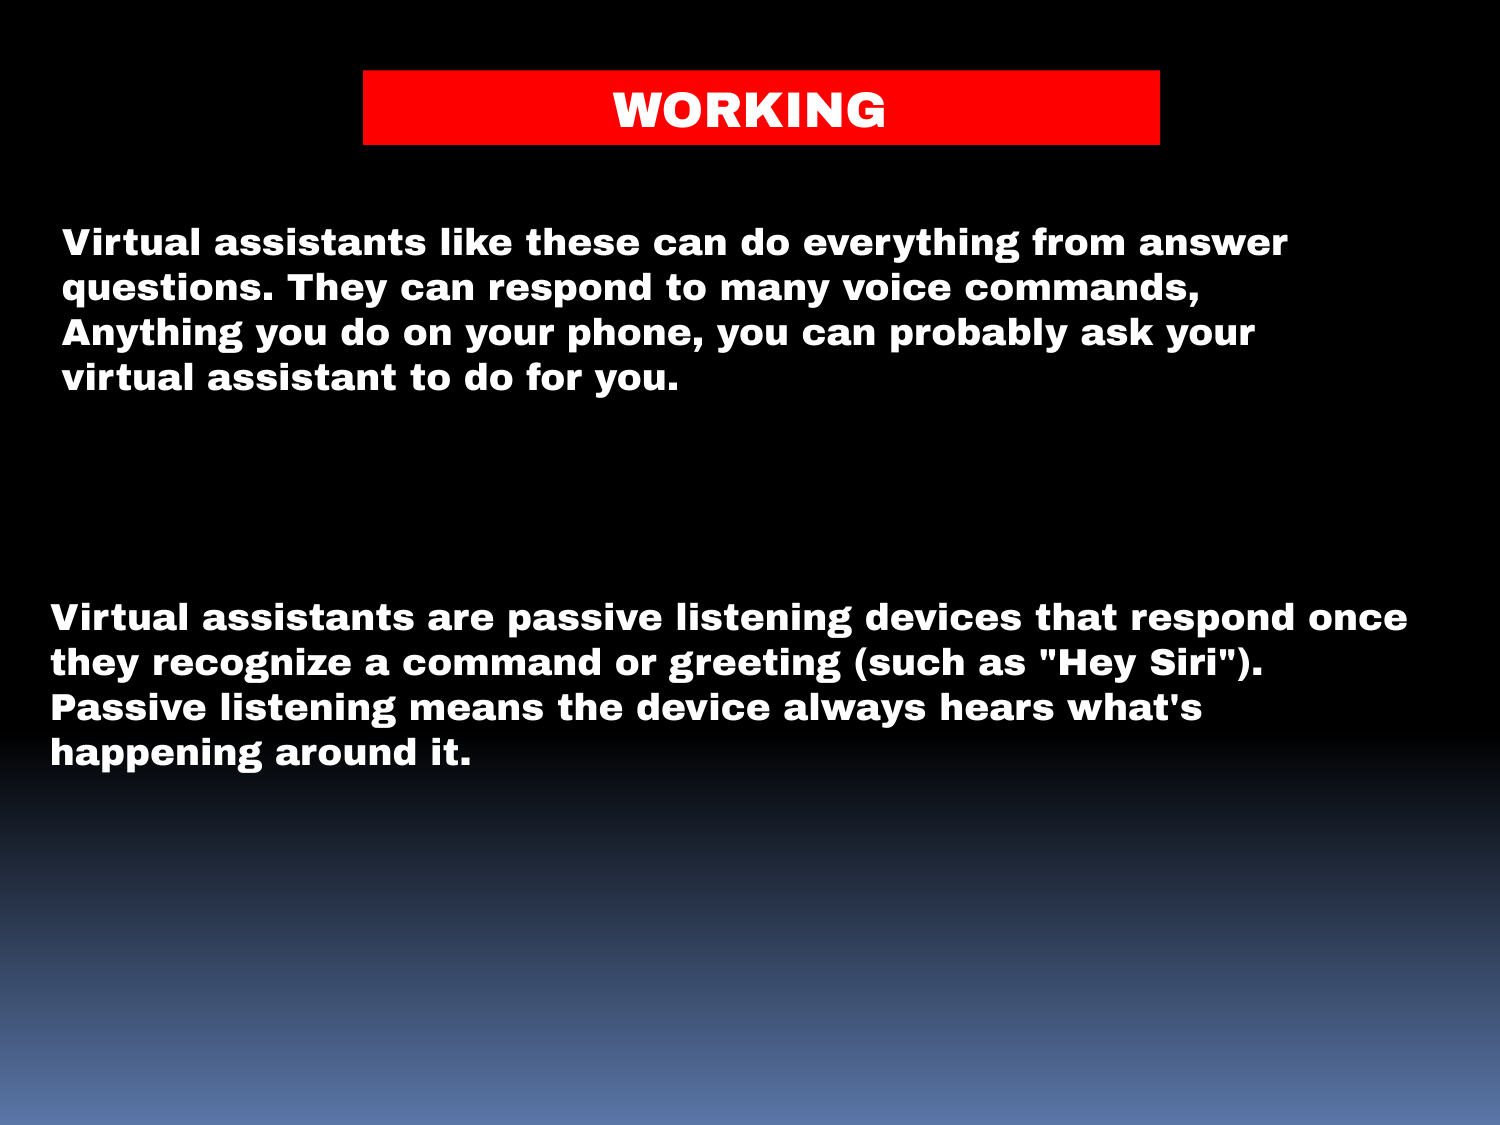

WORKING
Virtual assistants like these can do everything from answer questions. They can respond to many voice commands, Anything you do on your phone, you can probably ask your virtual assistant to do for you.
Virtual assistants are passive listening devices that respond once they recognize a command or greeting (such as "Hey Siri"). Passive listening means the device always hears what's happening around it.